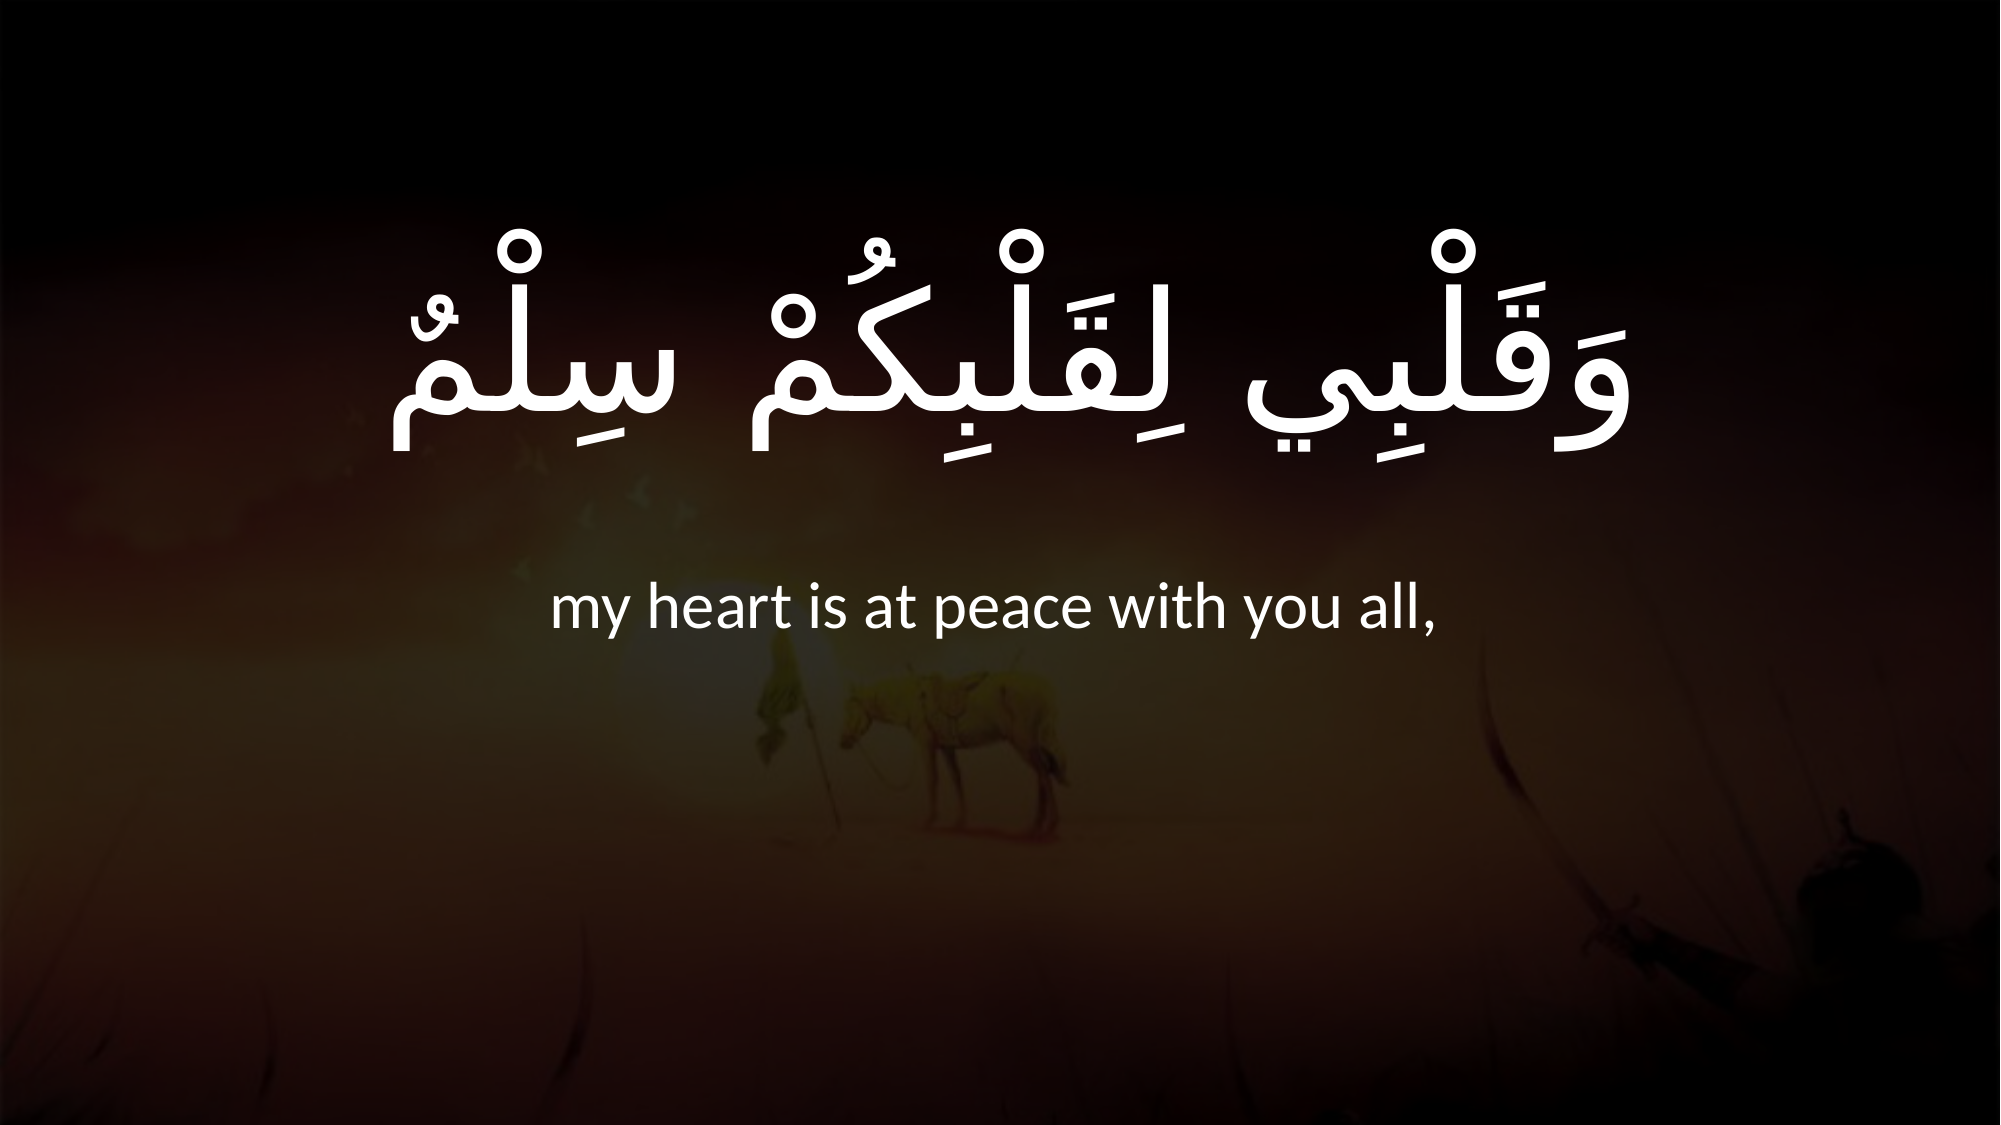

# وَقَلْبِي لِقَلْبِكُمْ سِلْمٌ
my heart is at peace with you all,